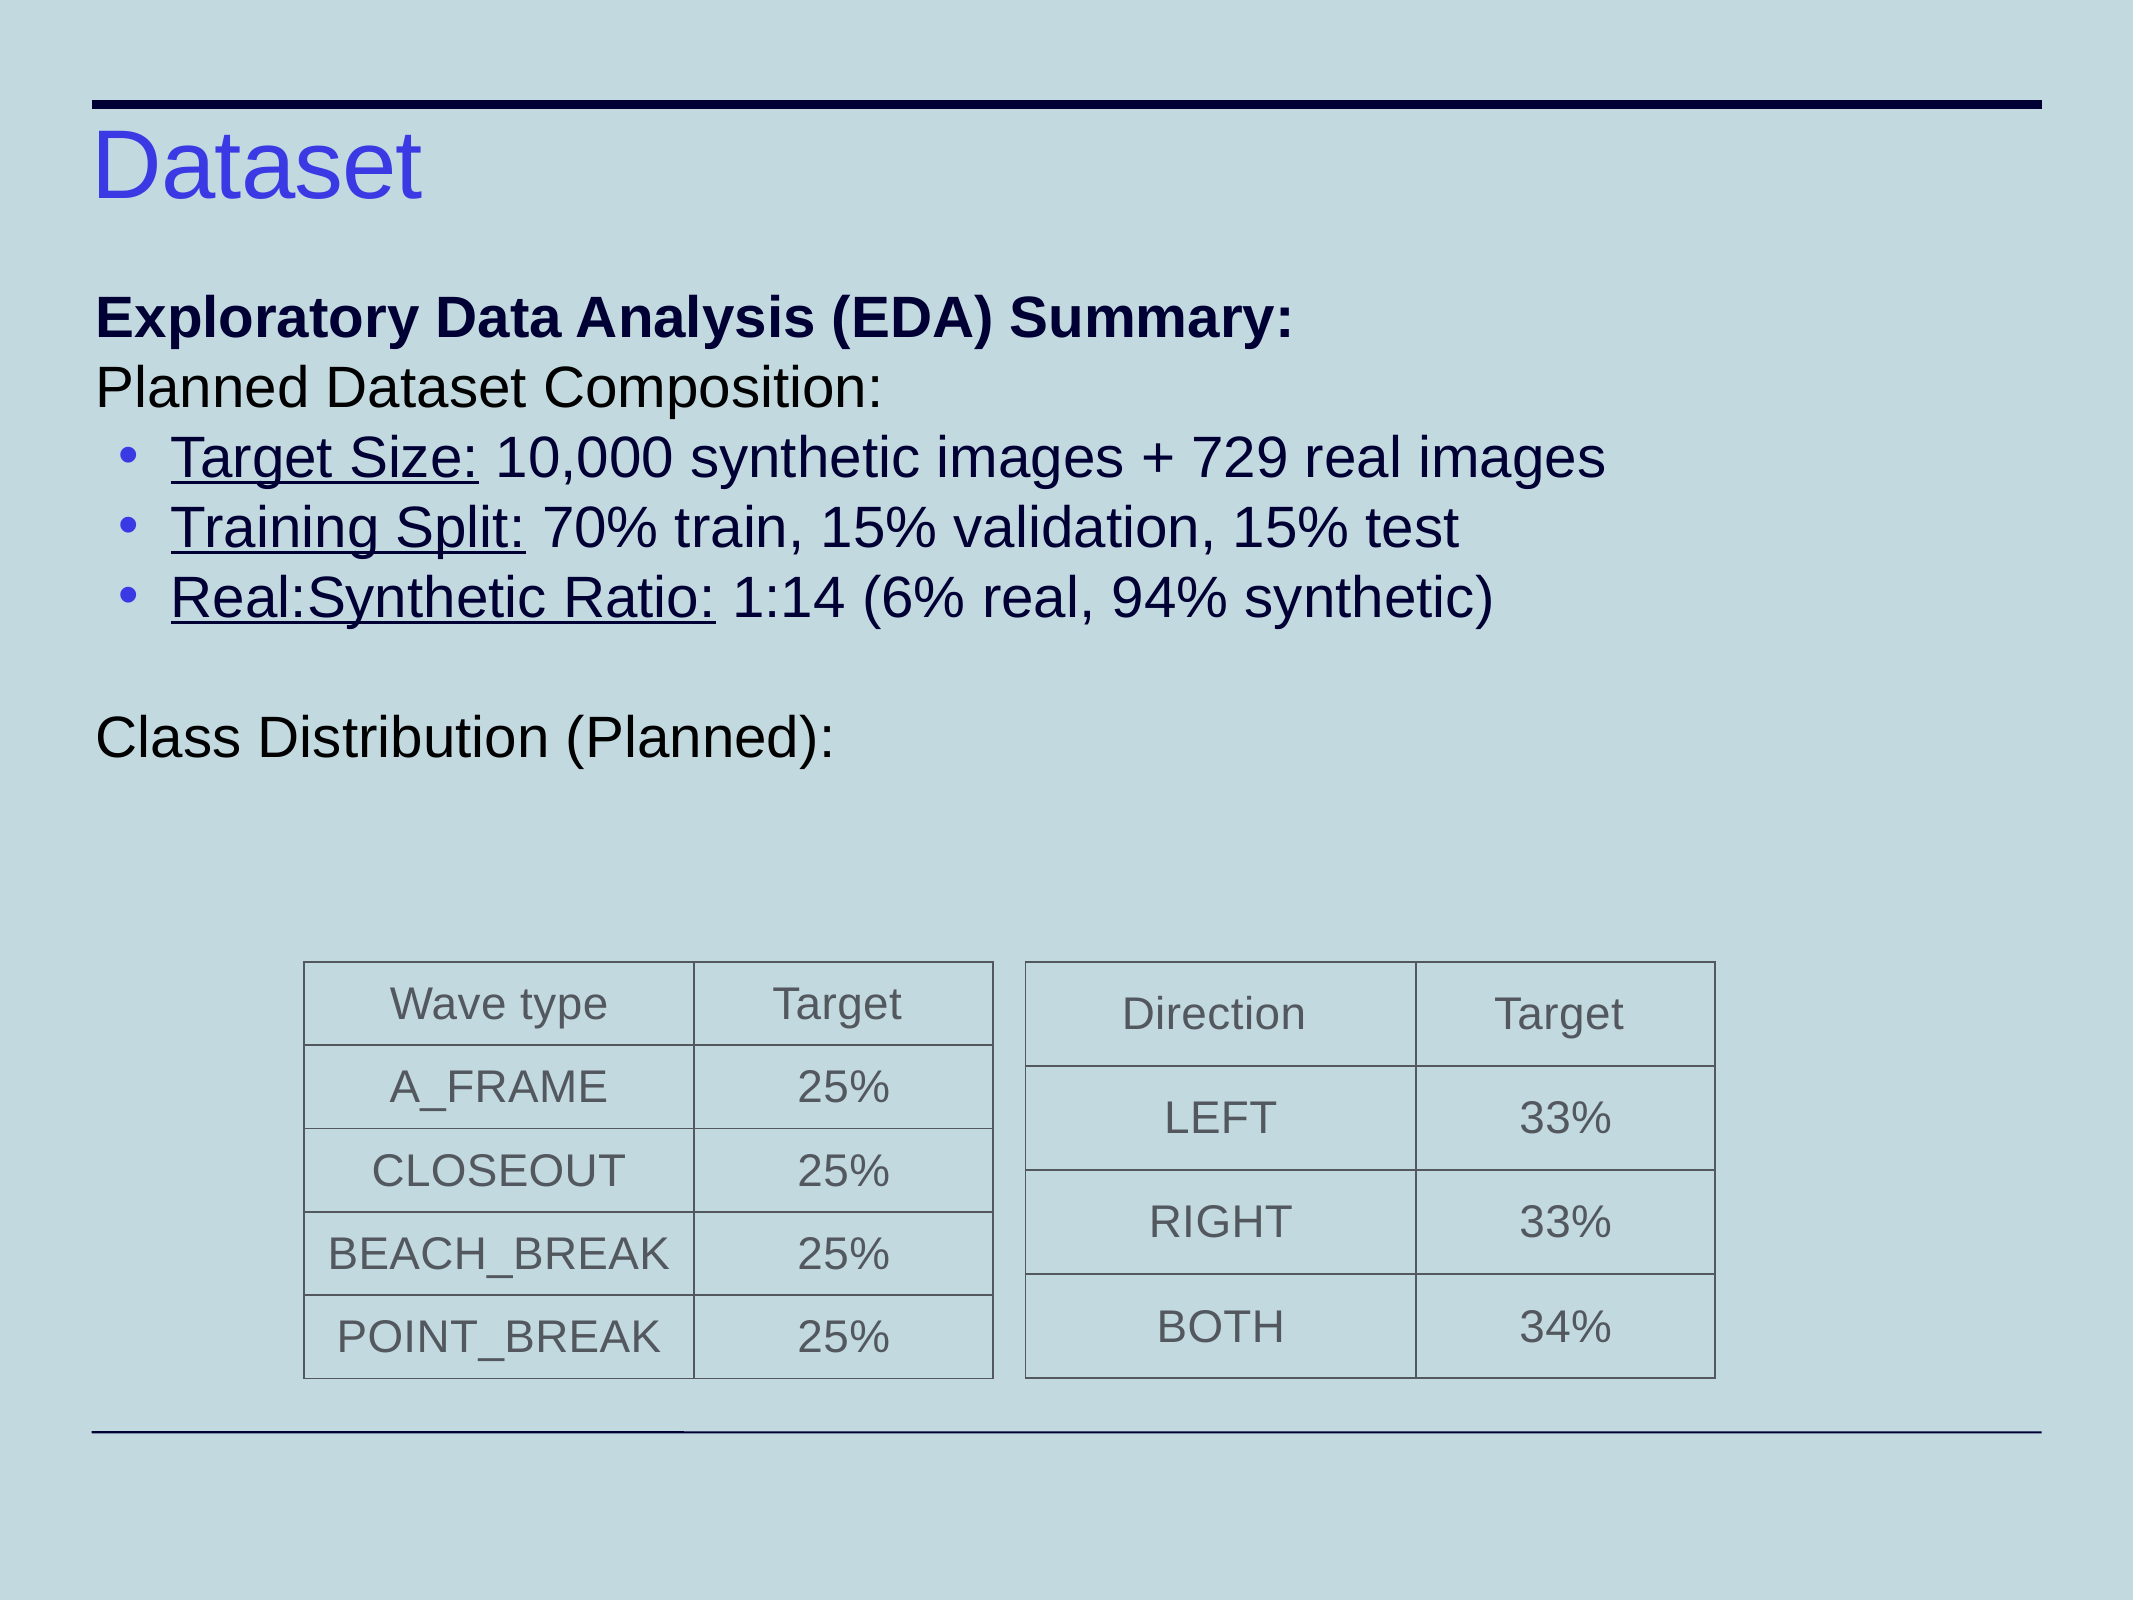

Dataset

Exploratory Data Analysis (EDA) Summary:
Planned Dataset Composition:
Target Size: 10,000 synthetic images + 729 real images
Training Split: 70% train, 15% validation, 15% test
Real:Synthetic Ratio: 1:14 (6% real, 94% synthetic)

Class Distribution (Planned):
| Wave type | Target |
| --- | --- |
| A\_FRAME | 25% |
| CLOSEOUT | 25% |
| BEACH\_BREAK | 25% |
| POINT\_BREAK | 25% |
| Direction | Target |
| --- | --- |
| LEFT | 33% |
| RIGHT | 33% |
| BOTH | 34% |